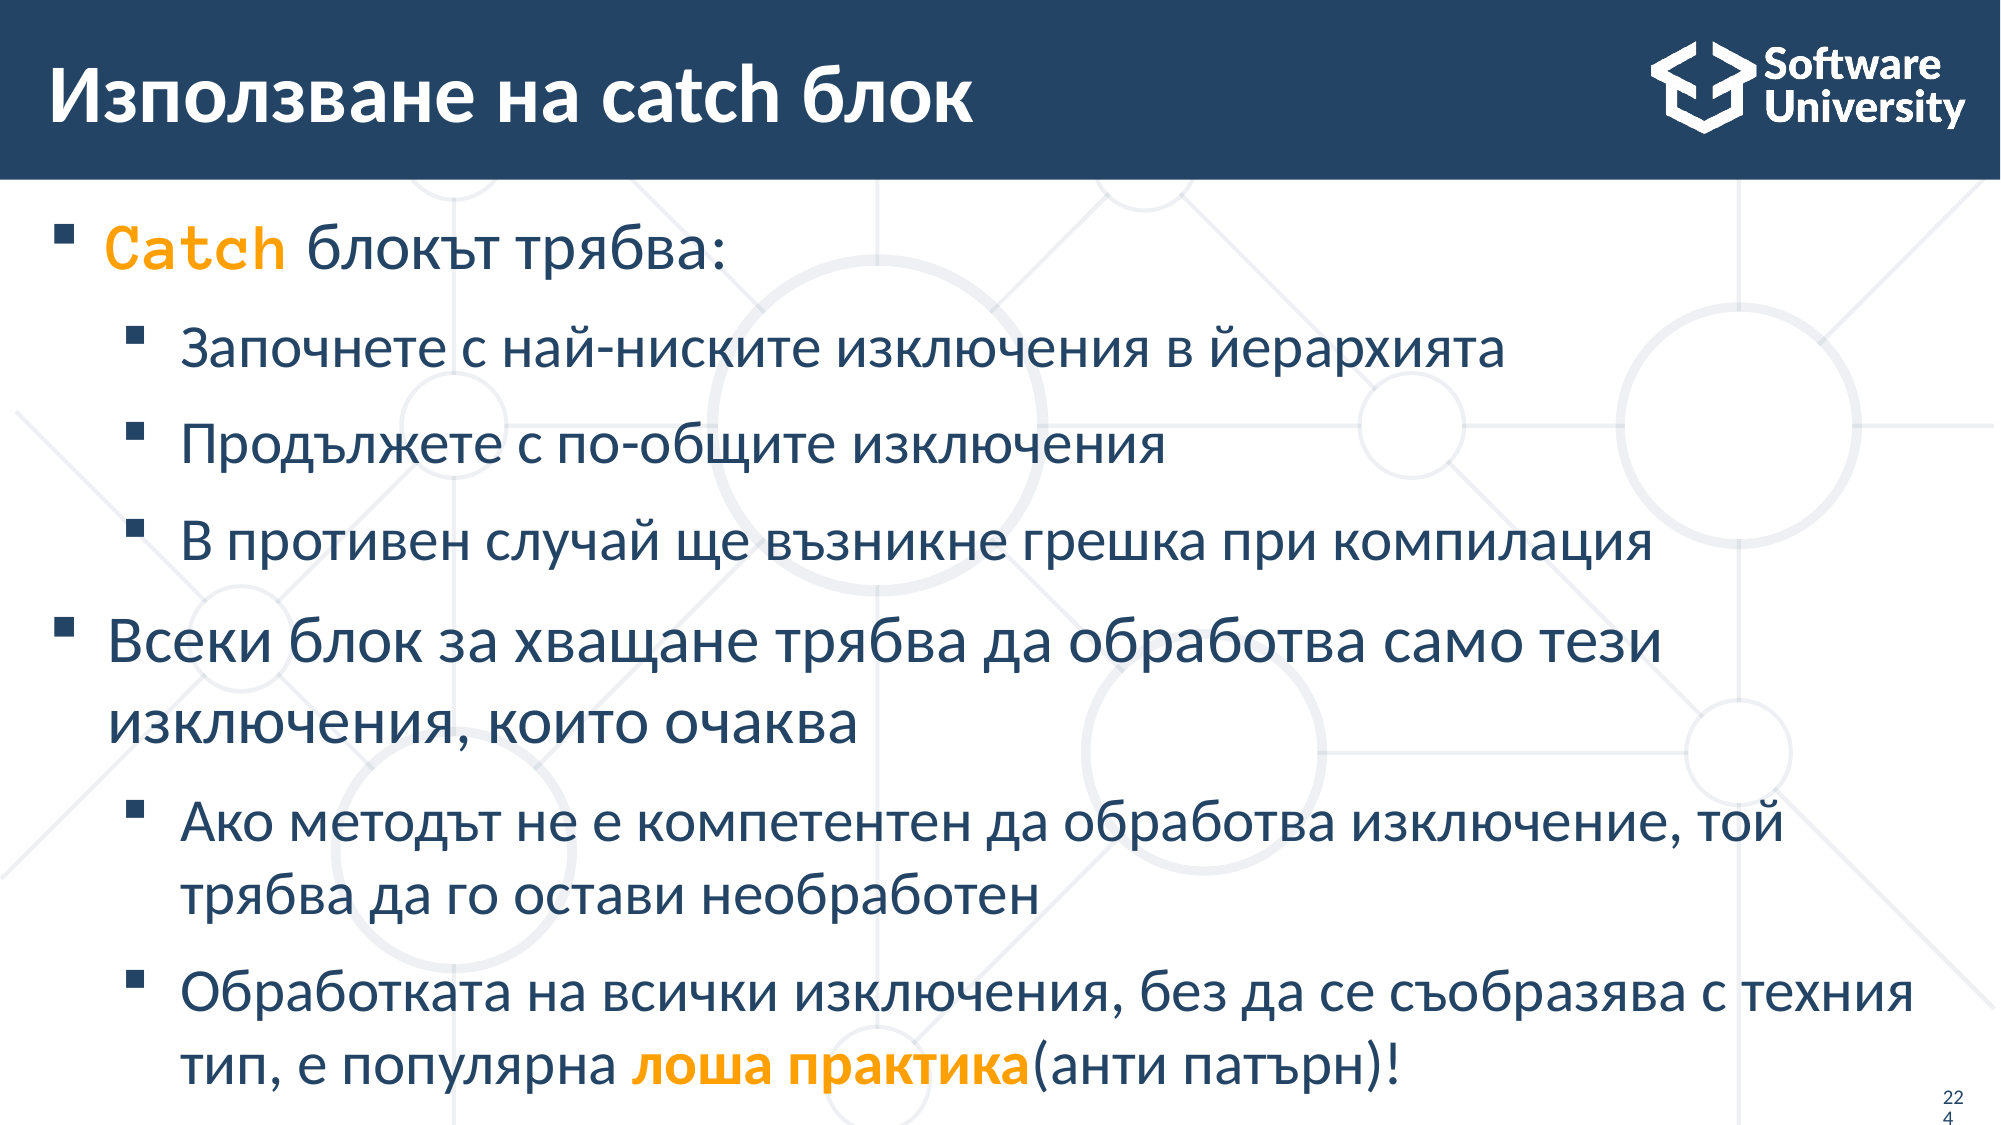

# Използване на catch блок
Catch блокът трябва:
Започнете с най-ниските изключения в йерархията
Продължете с по-общите изключения
В противен случай ще възникне грешка при компилация
Всеки блок за хващане трябва да обработва само тези изключения, които очаква
Ако методът не е компетентен да обработва изключение, той трябва да го остави необработен
Обработката на всички изключения, без да се съобразява с техния тип, е популярна лоша практика(анти патърн)!
224